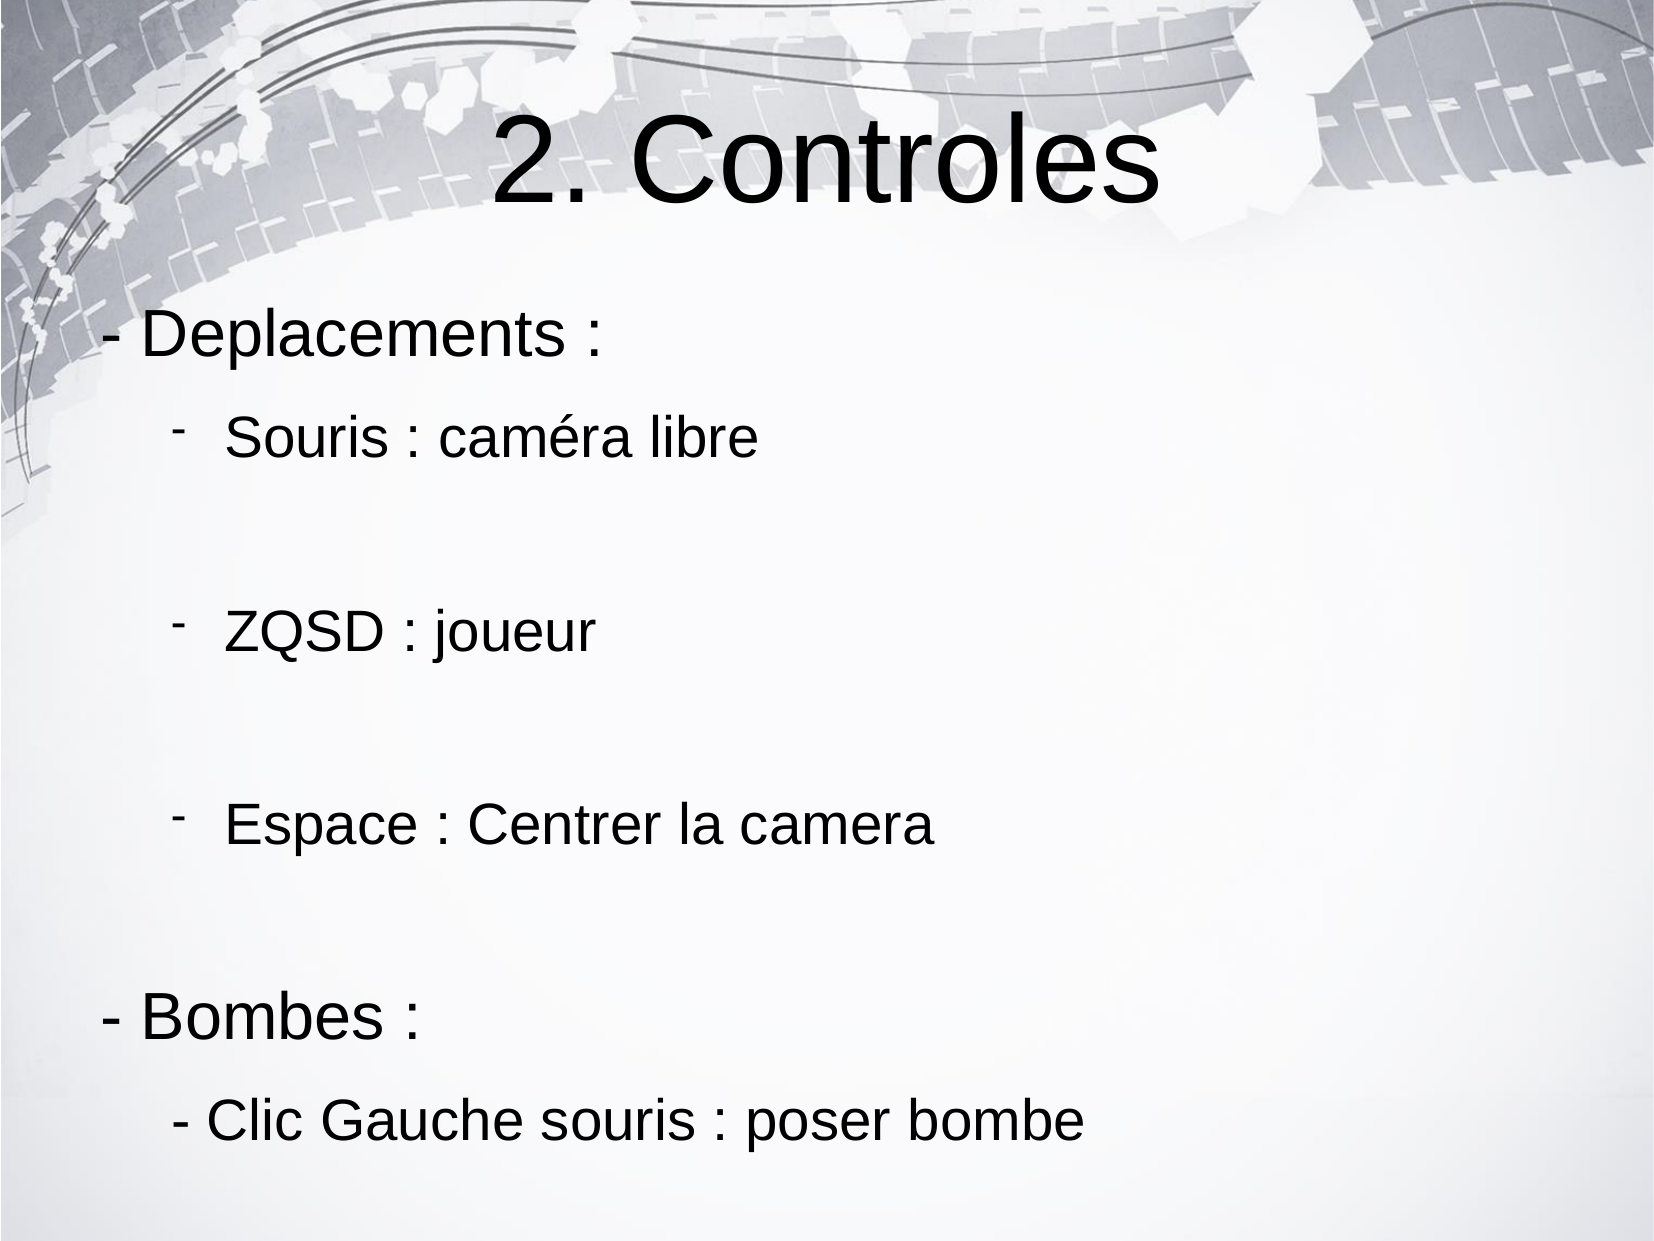

2. Controles
- Deplacements :
Souris : caméra libre

ZQSD : joueur

Espace : Centrer la camera

- Bombes :
- Clic Gauche souris : poser bombe